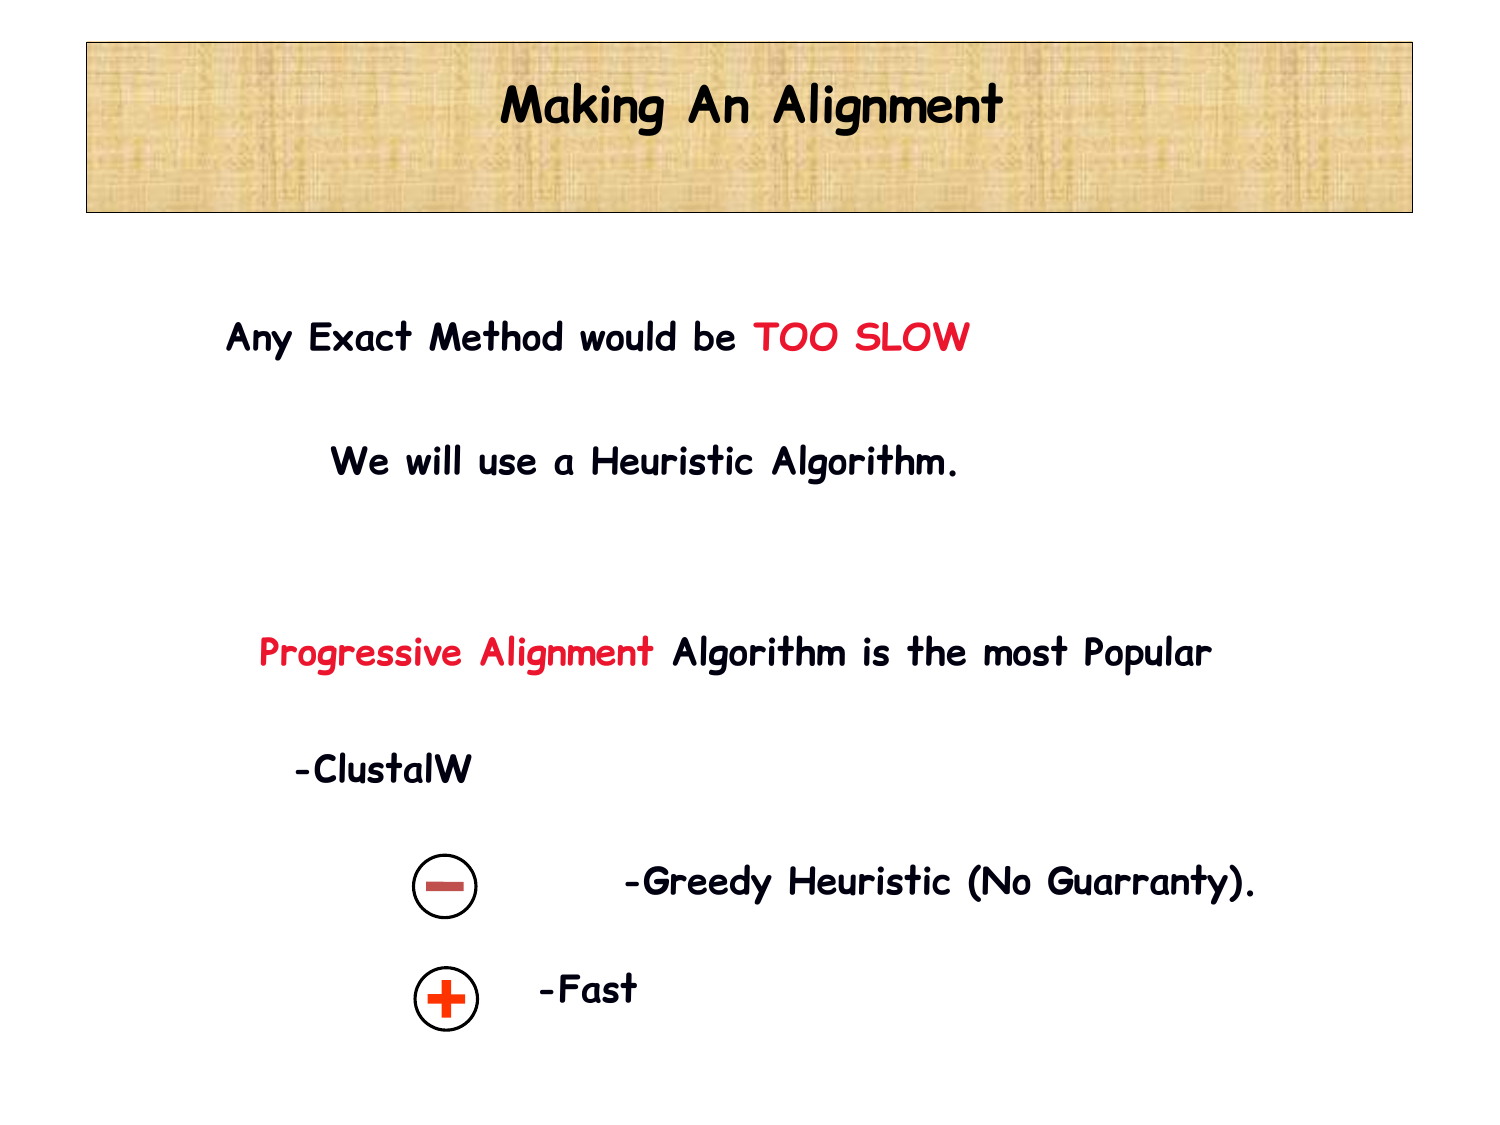

Making An Alignment
Any Exact Method would be TOO SLOW
We will use a Heuristic Algorithm.
Progressive Alignment Algorithm is the most Popular
-ClustalW
-Greedy Heuristic (No Guarranty).

-Fast